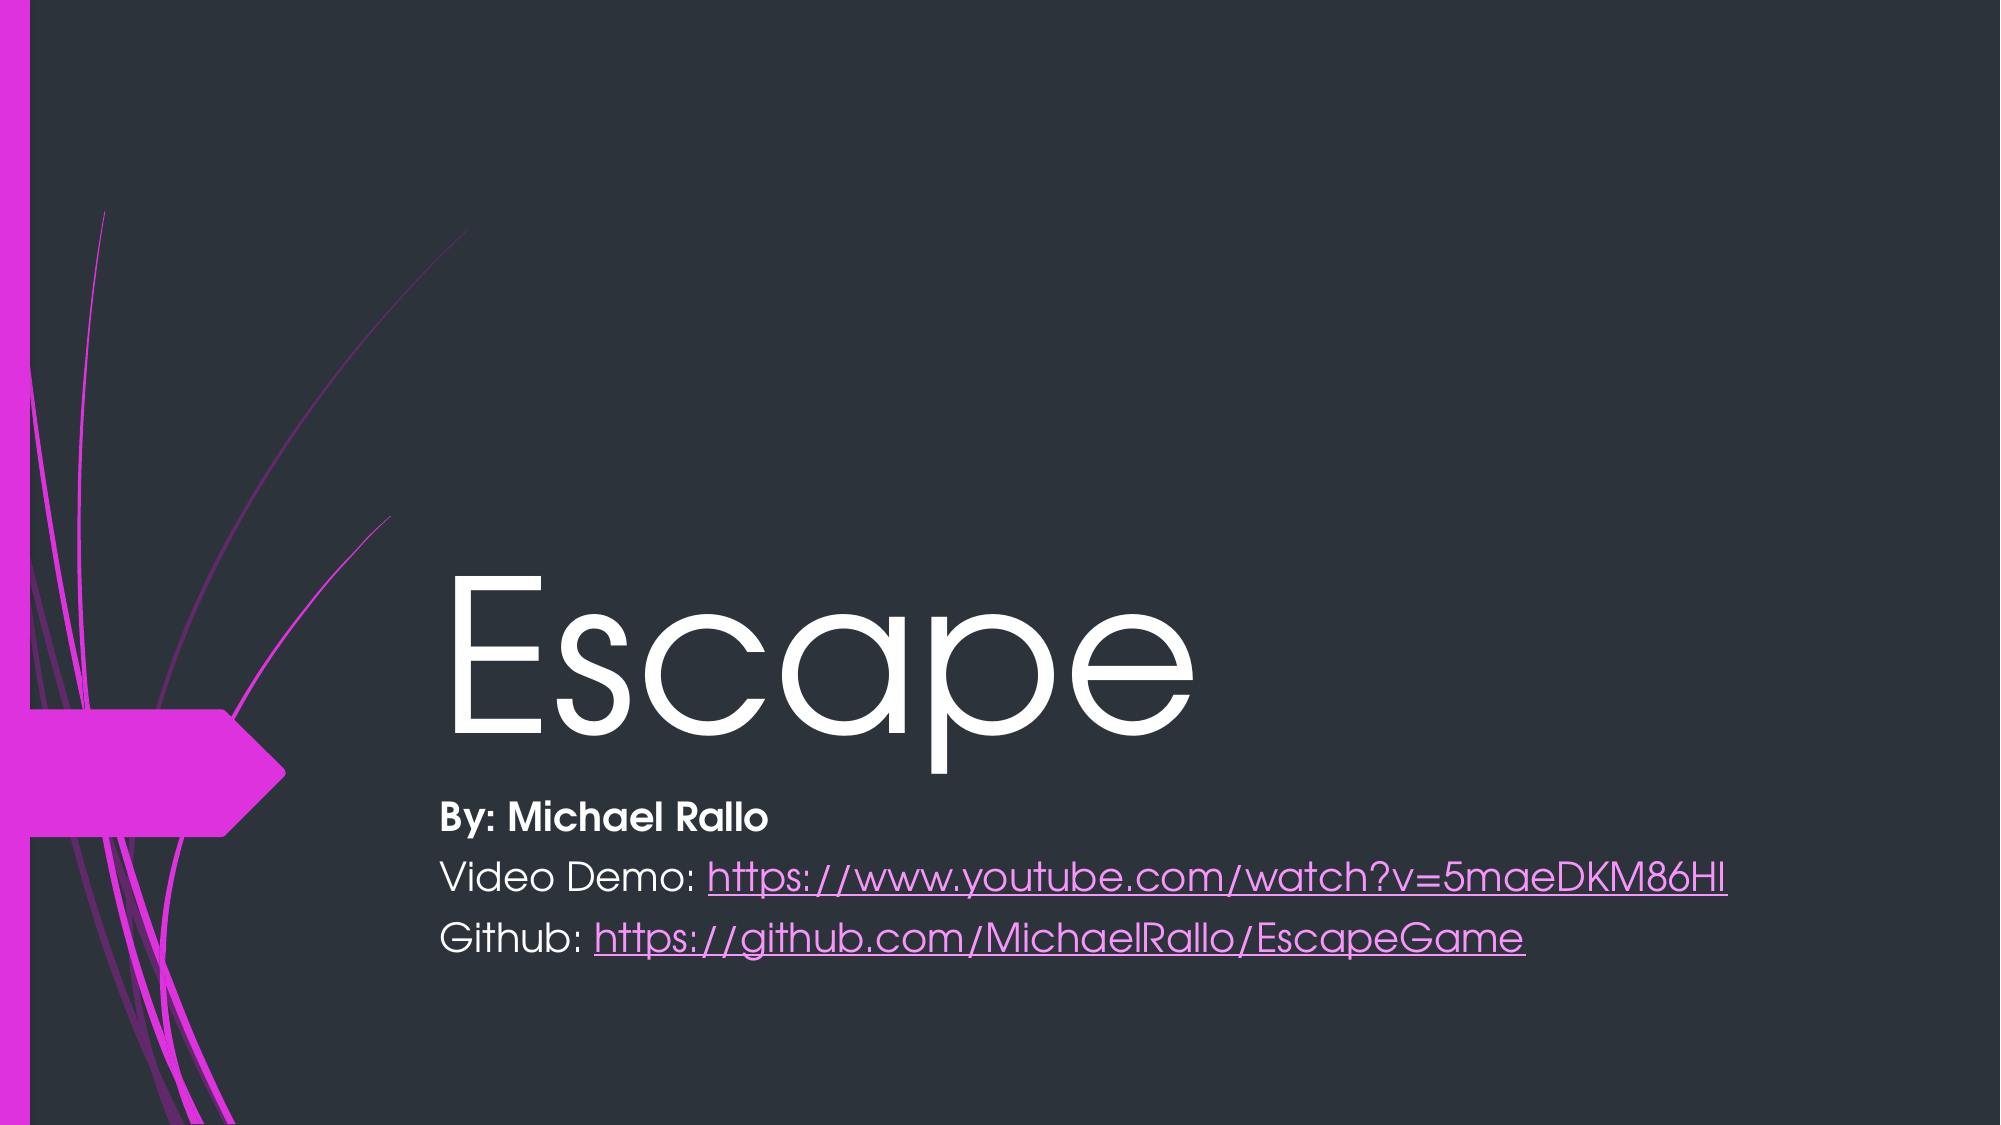

# Escape
By: Michael Rallo
Video Demo: https://www.youtube.com/watch?v=5maeDKM86HI
Github: https://github.com/MichaelRallo/EscapeGame